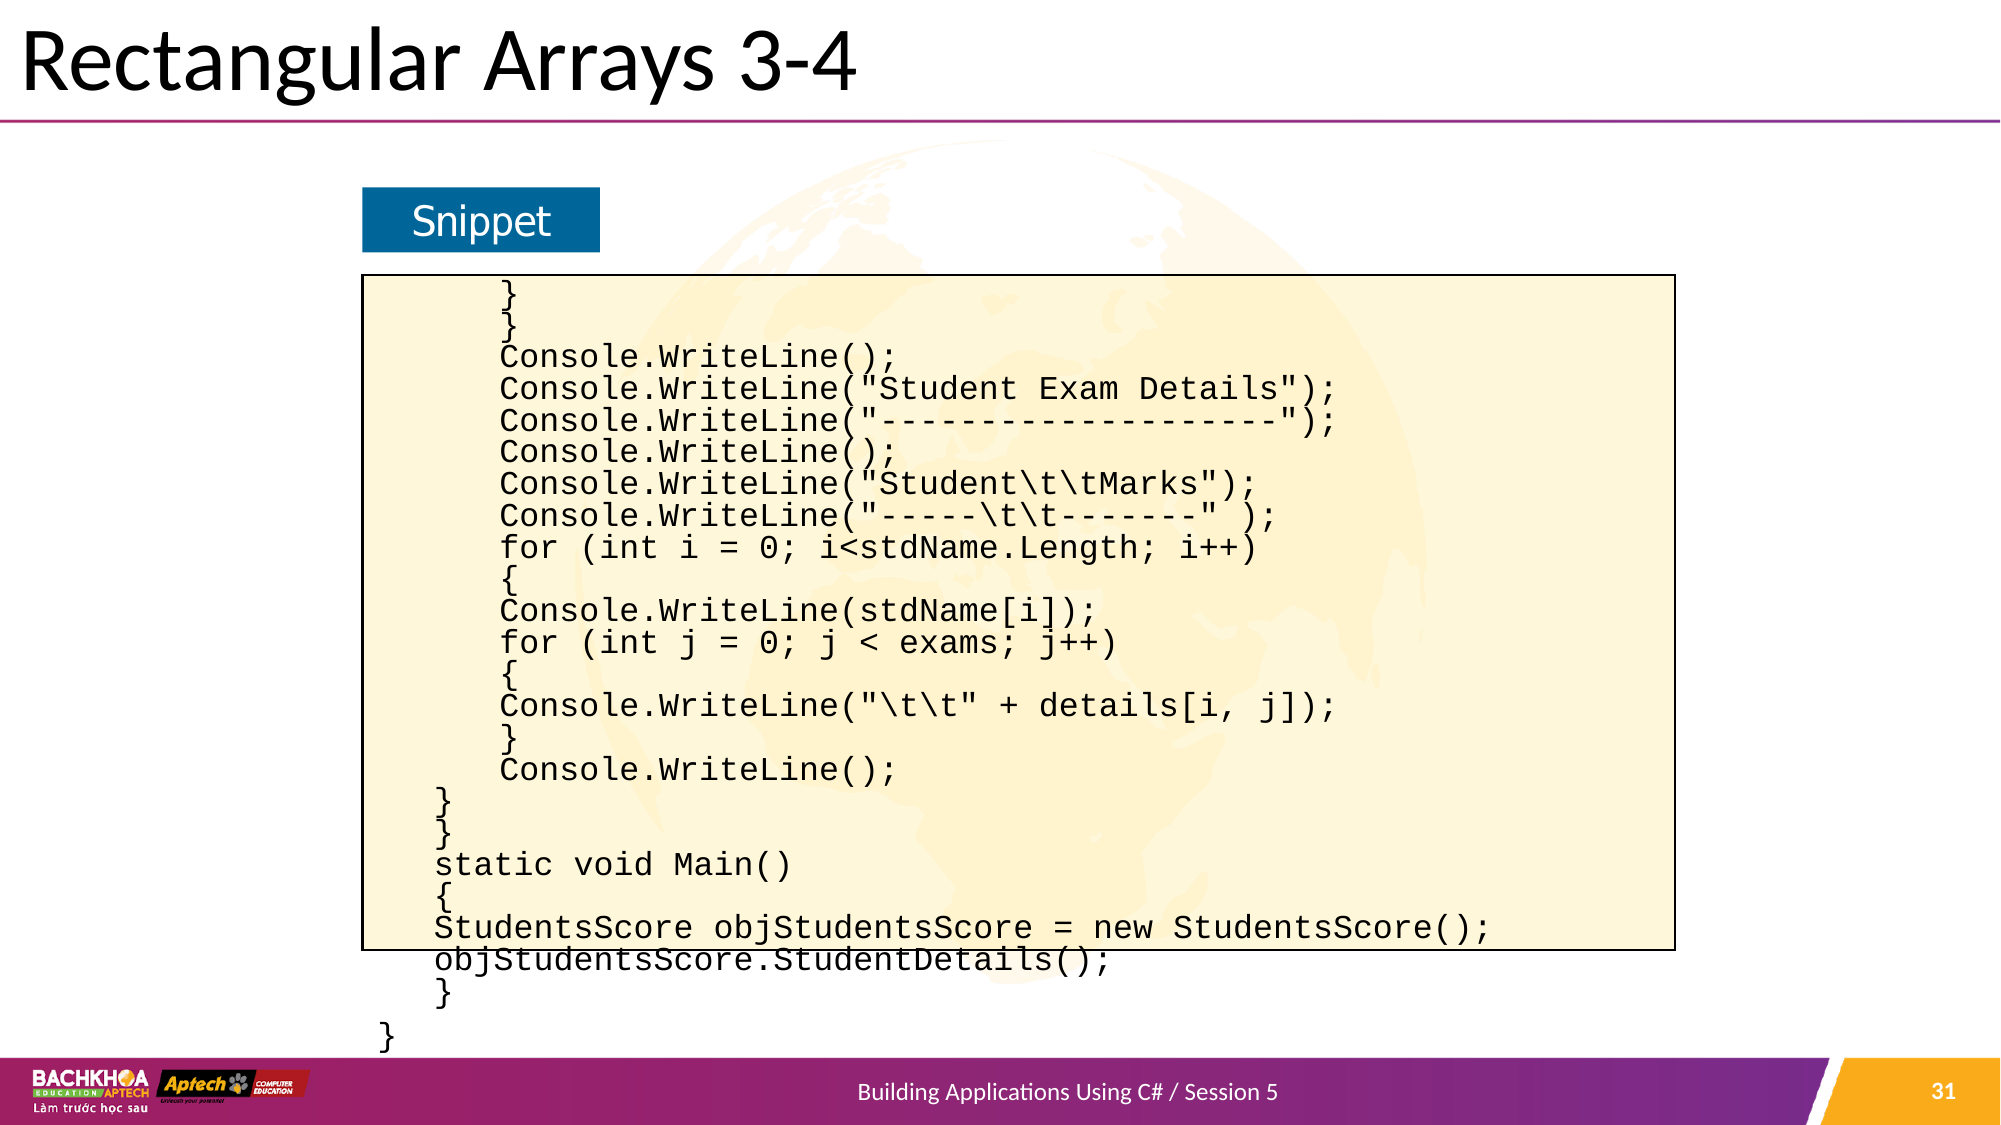

# Rectangular Arrays 3-4

Snippet
}
}
Console.WriteLine();
Console.WriteLine("Student Exam Details");
Console.WriteLine("--------------------");
Console.WriteLine();
Console.WriteLine("Student\t\tMarks");
Console.WriteLine("-----\t\t-------" );
for (int i = 0; i<stdName.Length; i++)
{
Console.WriteLine(stdName[i]);
for (int j = 0; j < exams; j++)
{
Console.WriteLine("\t\t" + details[i, j]);
}
Console.WriteLine();
}
}
static void Main()
{
StudentsScore objStudentsScore = new StudentsScore();
objStudentsScore.StudentDetails();
}
}

31
Building Applications Using C# / Session 5